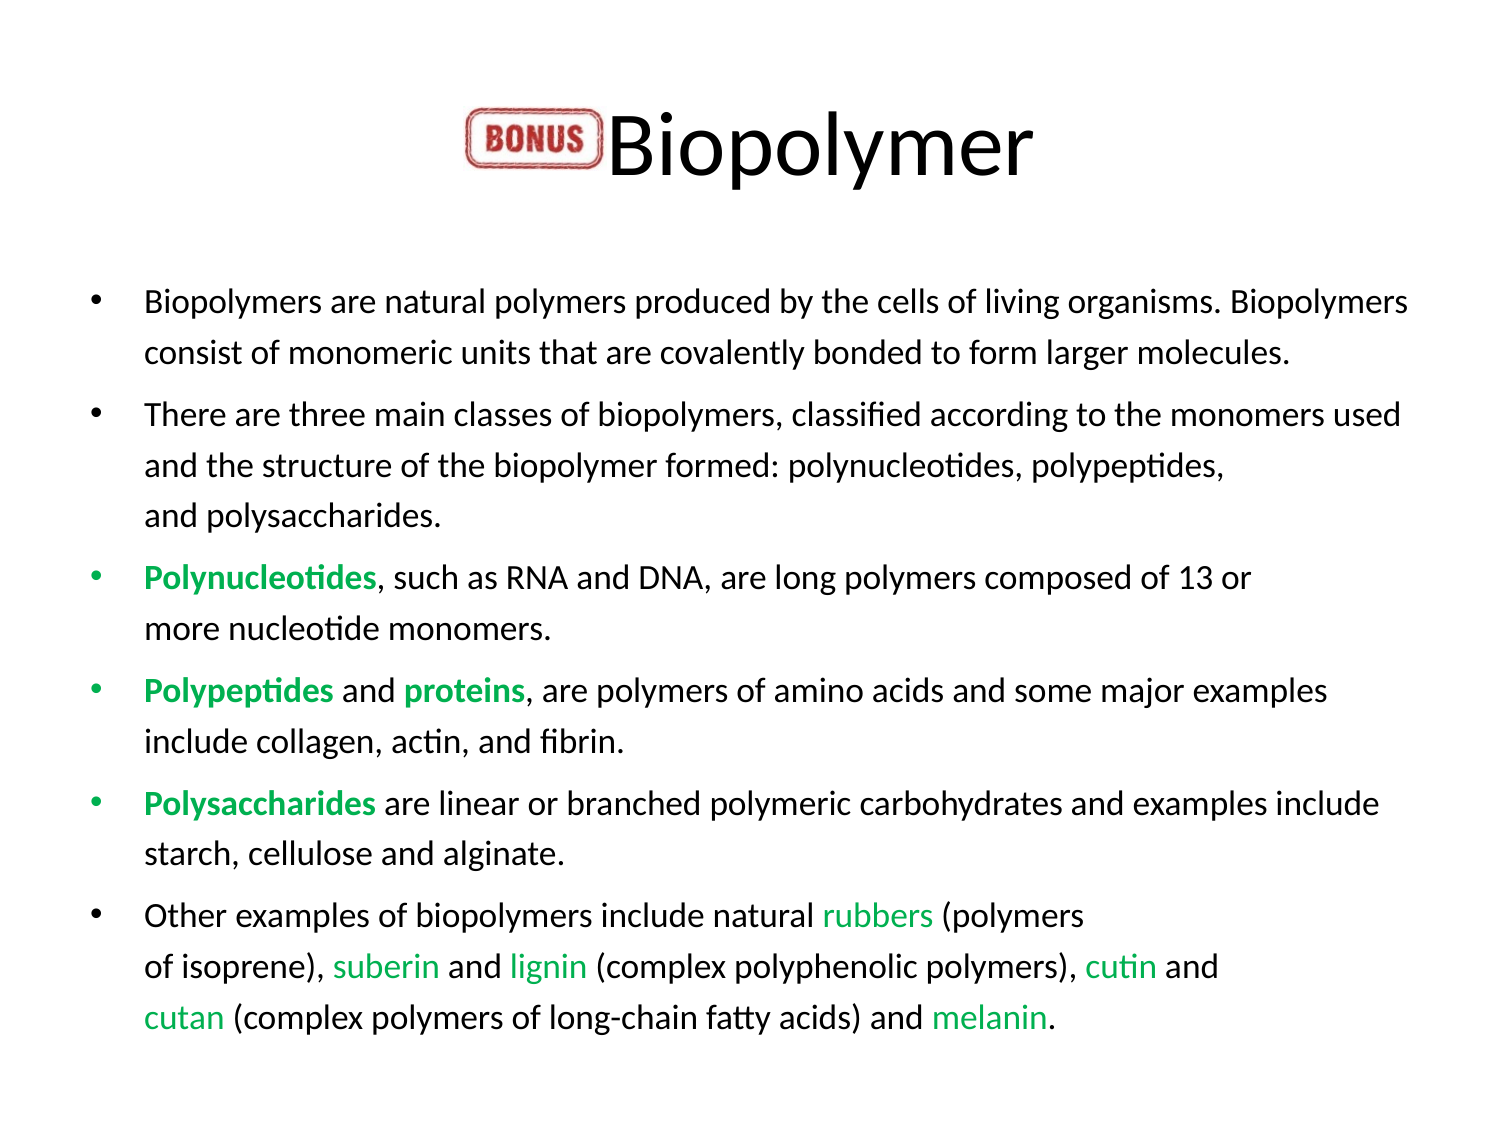

# Biopolymer
Biopolymers are natural polymers produced by the cells of living organisms. Biopolymers consist of monomeric units that are covalently bonded to form larger molecules.
There are three main classes of biopolymers, classified according to the monomers used and the structure of the biopolymer formed: polynucleotides, polypeptides, and polysaccharides.
Polynucleotides, such as RNA and DNA, are long polymers composed of 13 or more nucleotide monomers.
Polypeptides and proteins, are polymers of amino acids and some major examples include collagen, actin, and fibrin.
Polysaccharides are linear or branched polymeric carbohydrates and examples include starch, cellulose and alginate.
Other examples of biopolymers include natural rubbers (polymers of isoprene), suberin and lignin (complex polyphenolic polymers), cutin and cutan (complex polymers of long-chain fatty acids) and melanin.